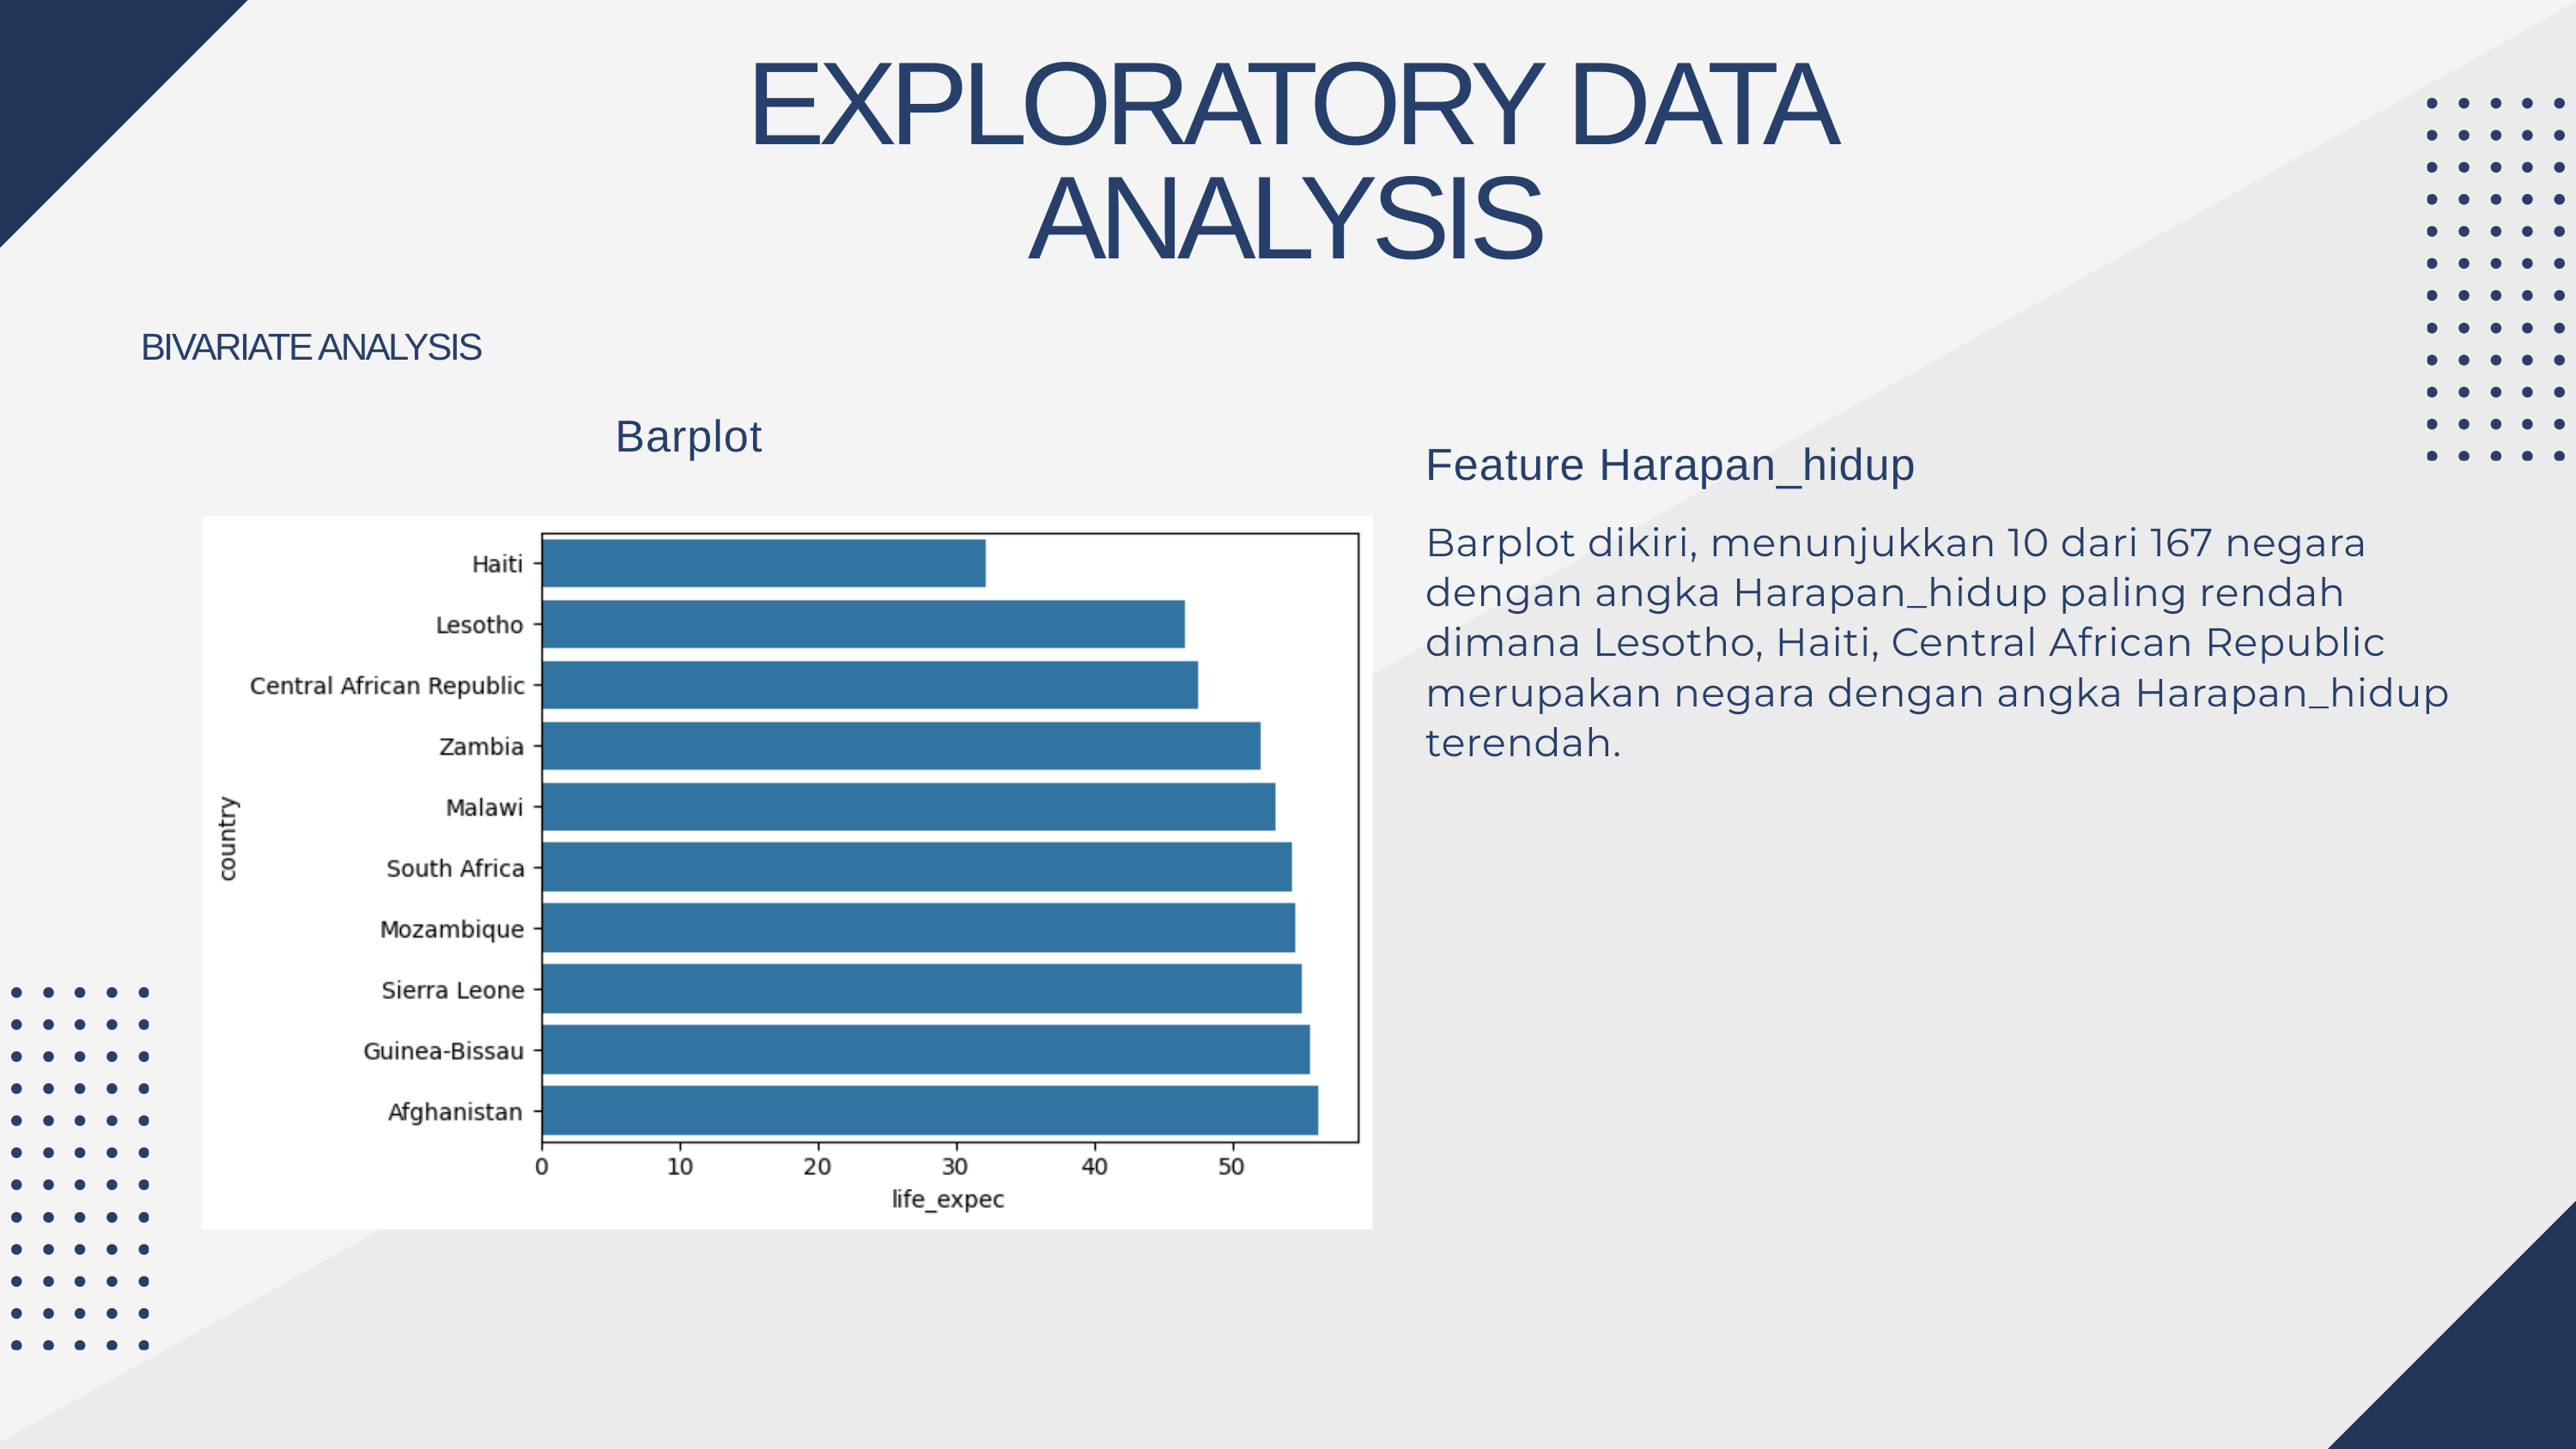

EXPLORATORY DATA ANALYSIS

BIVARIATE ANALYSIS
Barplot
Feature Harapan_hidup
Barplot dikiri, menunjukkan 10 dari 167 negara dengan angka Harapan_hidup paling rendah dimana Lesotho, Haiti, Central African Republic merupakan negara dengan angka Harapan_hidup terendah.